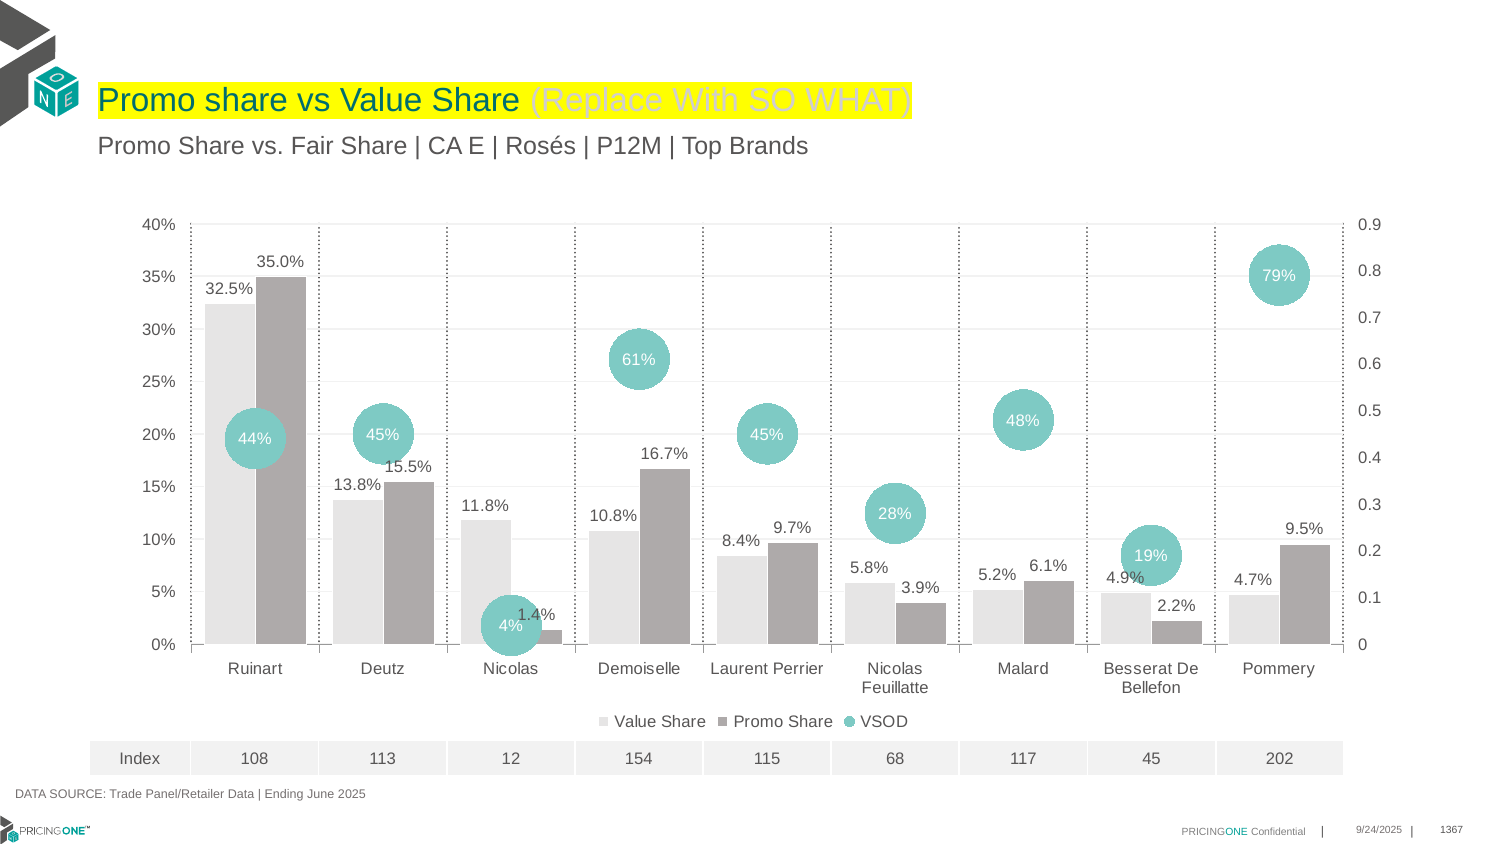

# Promo share vs Value Share (Replace With SO WHAT)
Promo Share vs. Fair Share | CA E | Rosés | P12M | Top Brands

### Chart

| Category | Value Share | Promo Share | VSOD |
|---|---|---|---|
| Ruinart | 0.32451524895254796 | 0.34959436466903937 | 0.44 |
| Deutz | 0.13769947163785978 | 0.15501269922160757 | 0.45 |
| Nicolas | 0.11805012053948886 | 0.013997912231528591 | 0.04 |
| Demoiselle | 0.1083205250304099 | 0.16710778310222668 | 0.61 |
| Laurent Perrier | 0.08389674150487345 | 0.0966044993876427 | 0.45 |
| Nicolas Feuillatte | 0.058063258872303576 | 0.03939224566623651 | 0.28 |
| Malard | 0.05175654480705824 | 0.06079187249817115 | 0.48 |
| Besserat De Bellefon | 0.04938190116076228 | 0.02241474260445007 | 0.19 |
| Pommery | 0.04707797820545461 | 0.09508388061909732 | 0.79 |
| Index | 108 | 113 | 12 | 154 | 115 | 68 | 117 | 45 | 202 |
| --- | --- | --- | --- | --- | --- | --- | --- | --- | --- |
DATA SOURCE: Trade Panel/Retailer Data | Ending June 2025

9/24/2025
1367